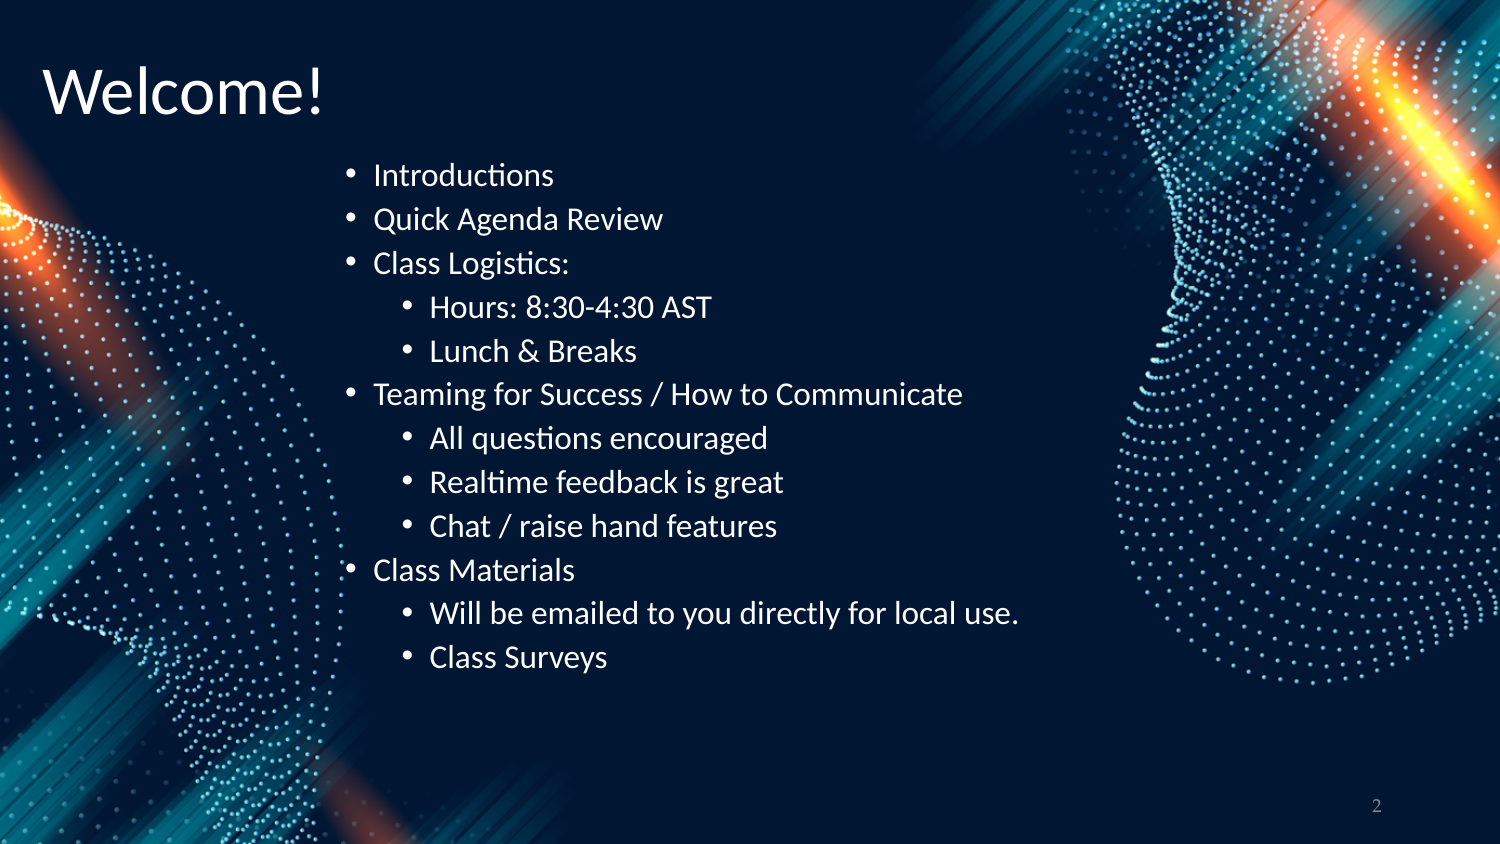

Welcome!
Introductions
Quick Agenda Review
Class Logistics:
Hours: 8:30-4:30 AST
Lunch & Breaks
Teaming for Success / How to Communicate
All questions encouraged
Realtime feedback is great
Chat / raise hand features
Class Materials
Will be emailed to you directly for local use.
Class Surveys

2